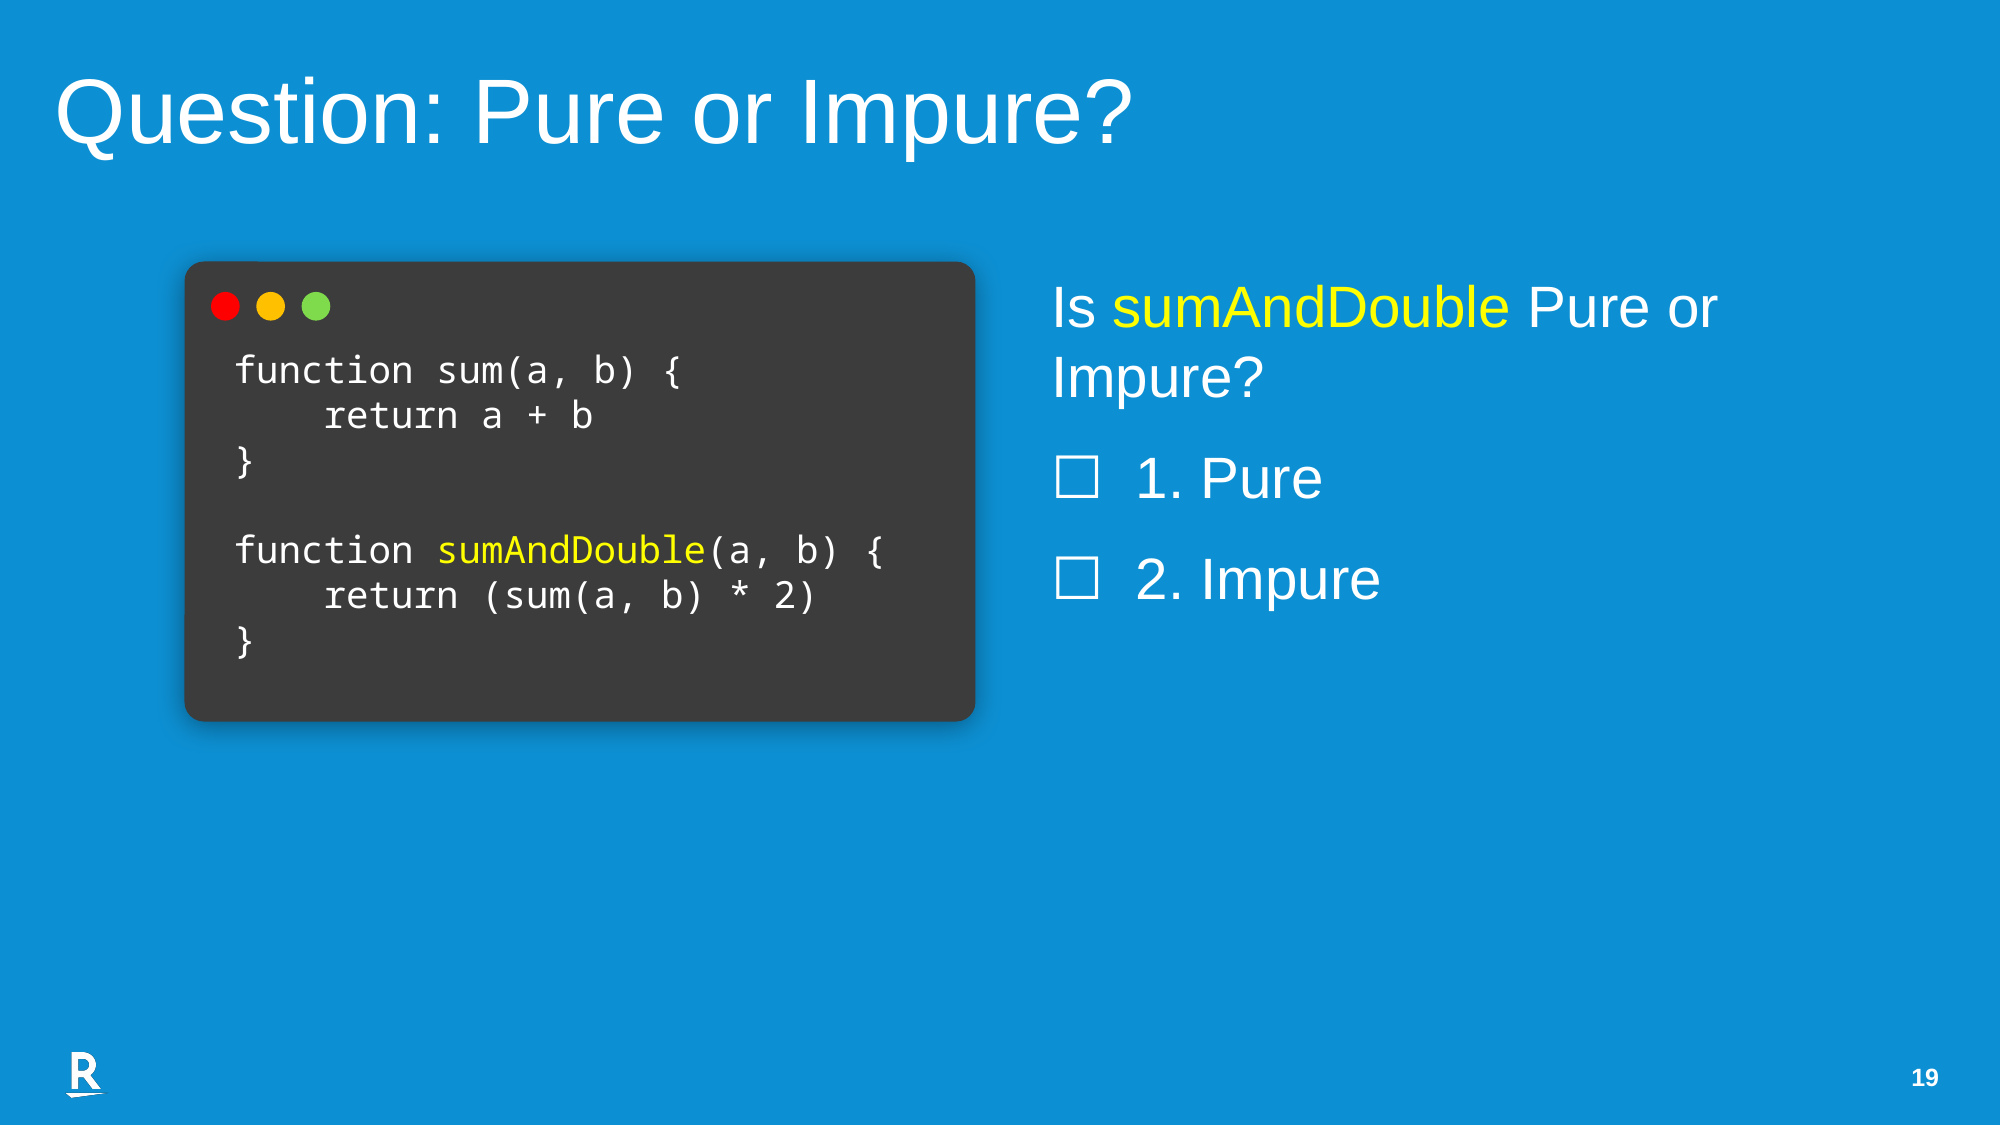

Question: Pure or Impure?

function sum(a, b) {
    return a + b
}

function sumAndDouble(a, b) {
    return (sum(a, b) * 2)
}
Is sumAndDouble Pure or Impure?
☐  1. Pure
☐  2. Impure